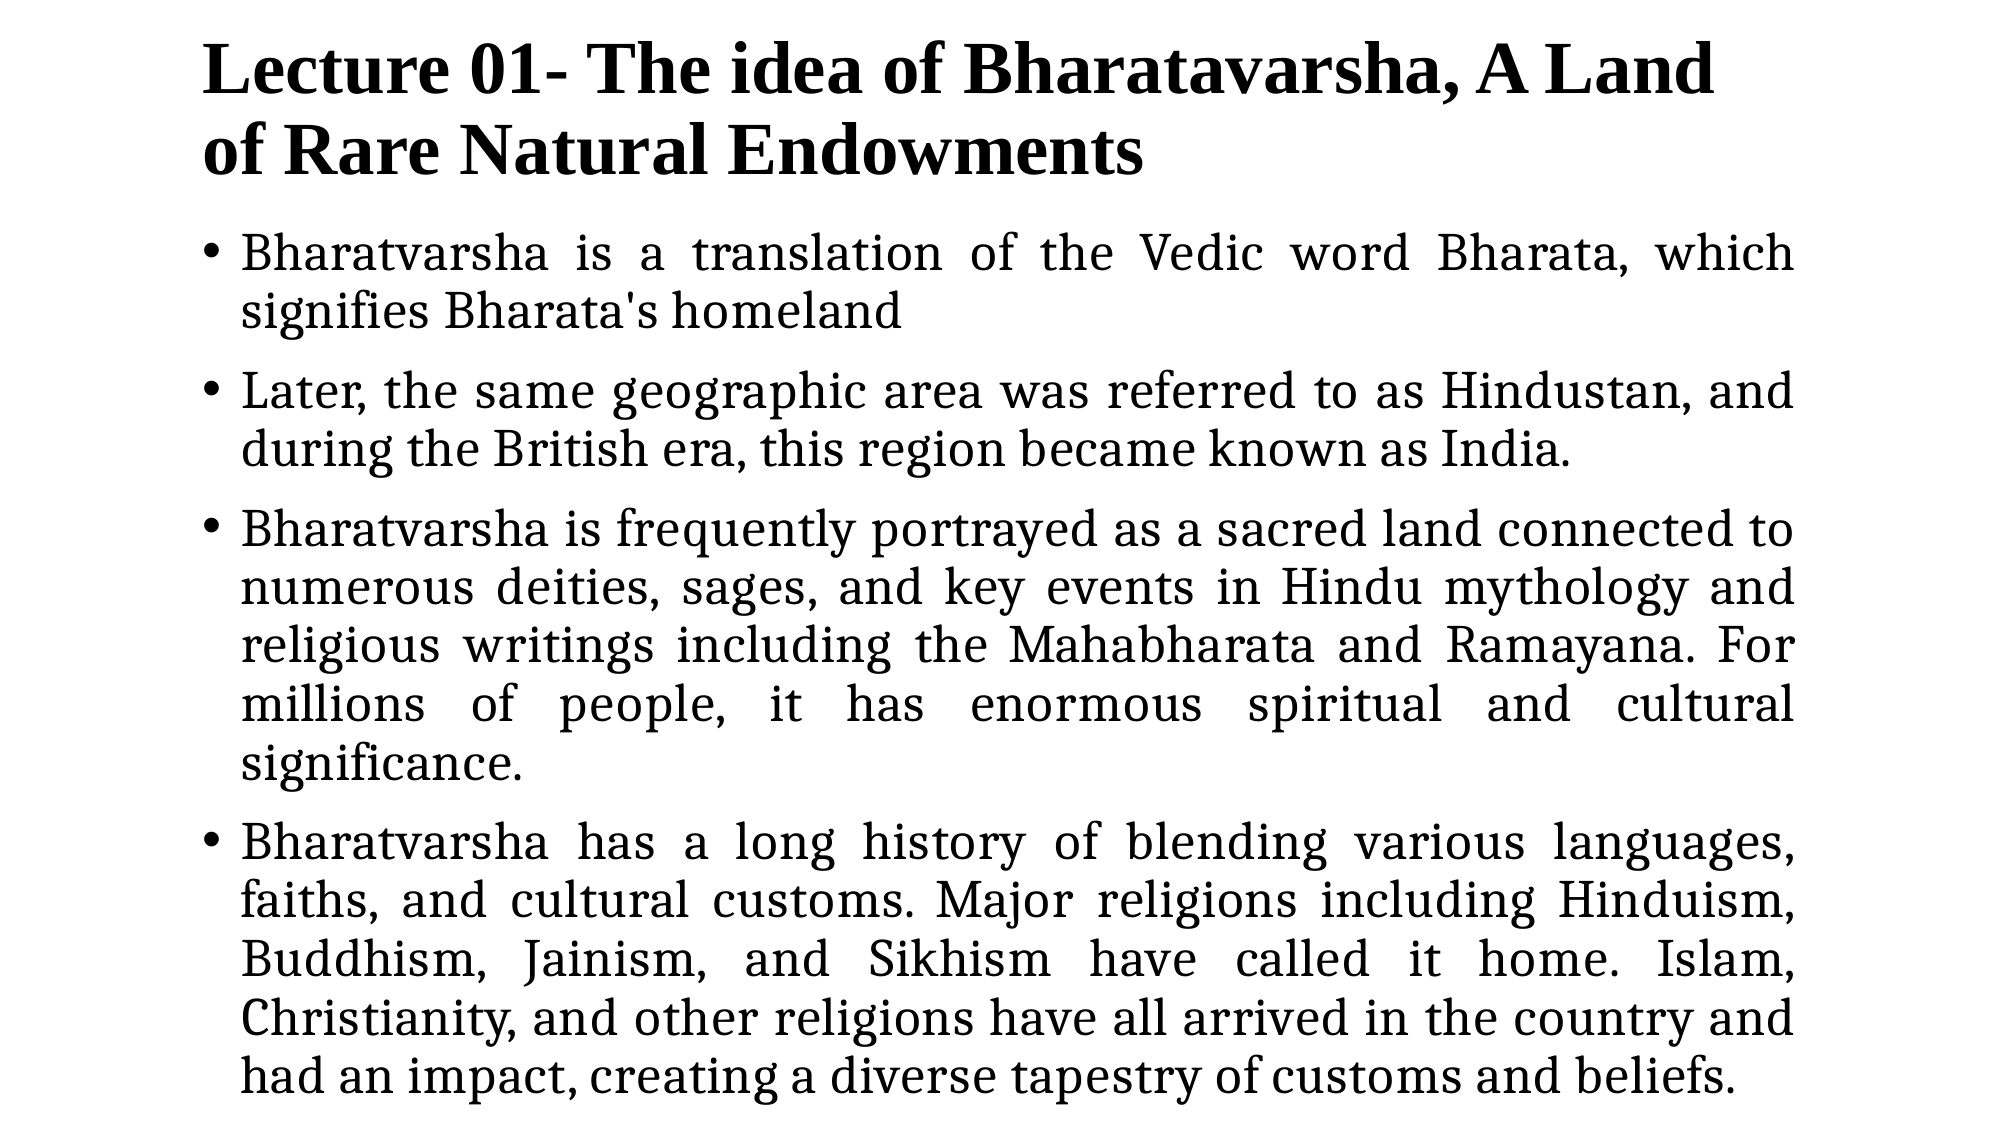

# Lecture 01- The idea of Bharatavarsha, A Land of Rare Natural Endowments
Bharatvarsha is a translation of the Vedic word Bharata, which signifies Bharata's homeland
Later, the same geographic area was referred to as Hindustan, and during the British era, this region became known as India.
Bharatvarsha is frequently portrayed as a sacred land connected to numerous deities, sages, and key events in Hindu mythology and religious writings including the Mahabharata and Ramayana. For millions of people, it has enormous spiritual and cultural significance.
Bharatvarsha has a long history of blending various languages, faiths, and cultural customs. Major religions including Hinduism, Buddhism, Jainism, and Sikhism have called it home. Islam, Christianity, and other religions have all arrived in the country and had an impact, creating a diverse tapestry of customs and beliefs.